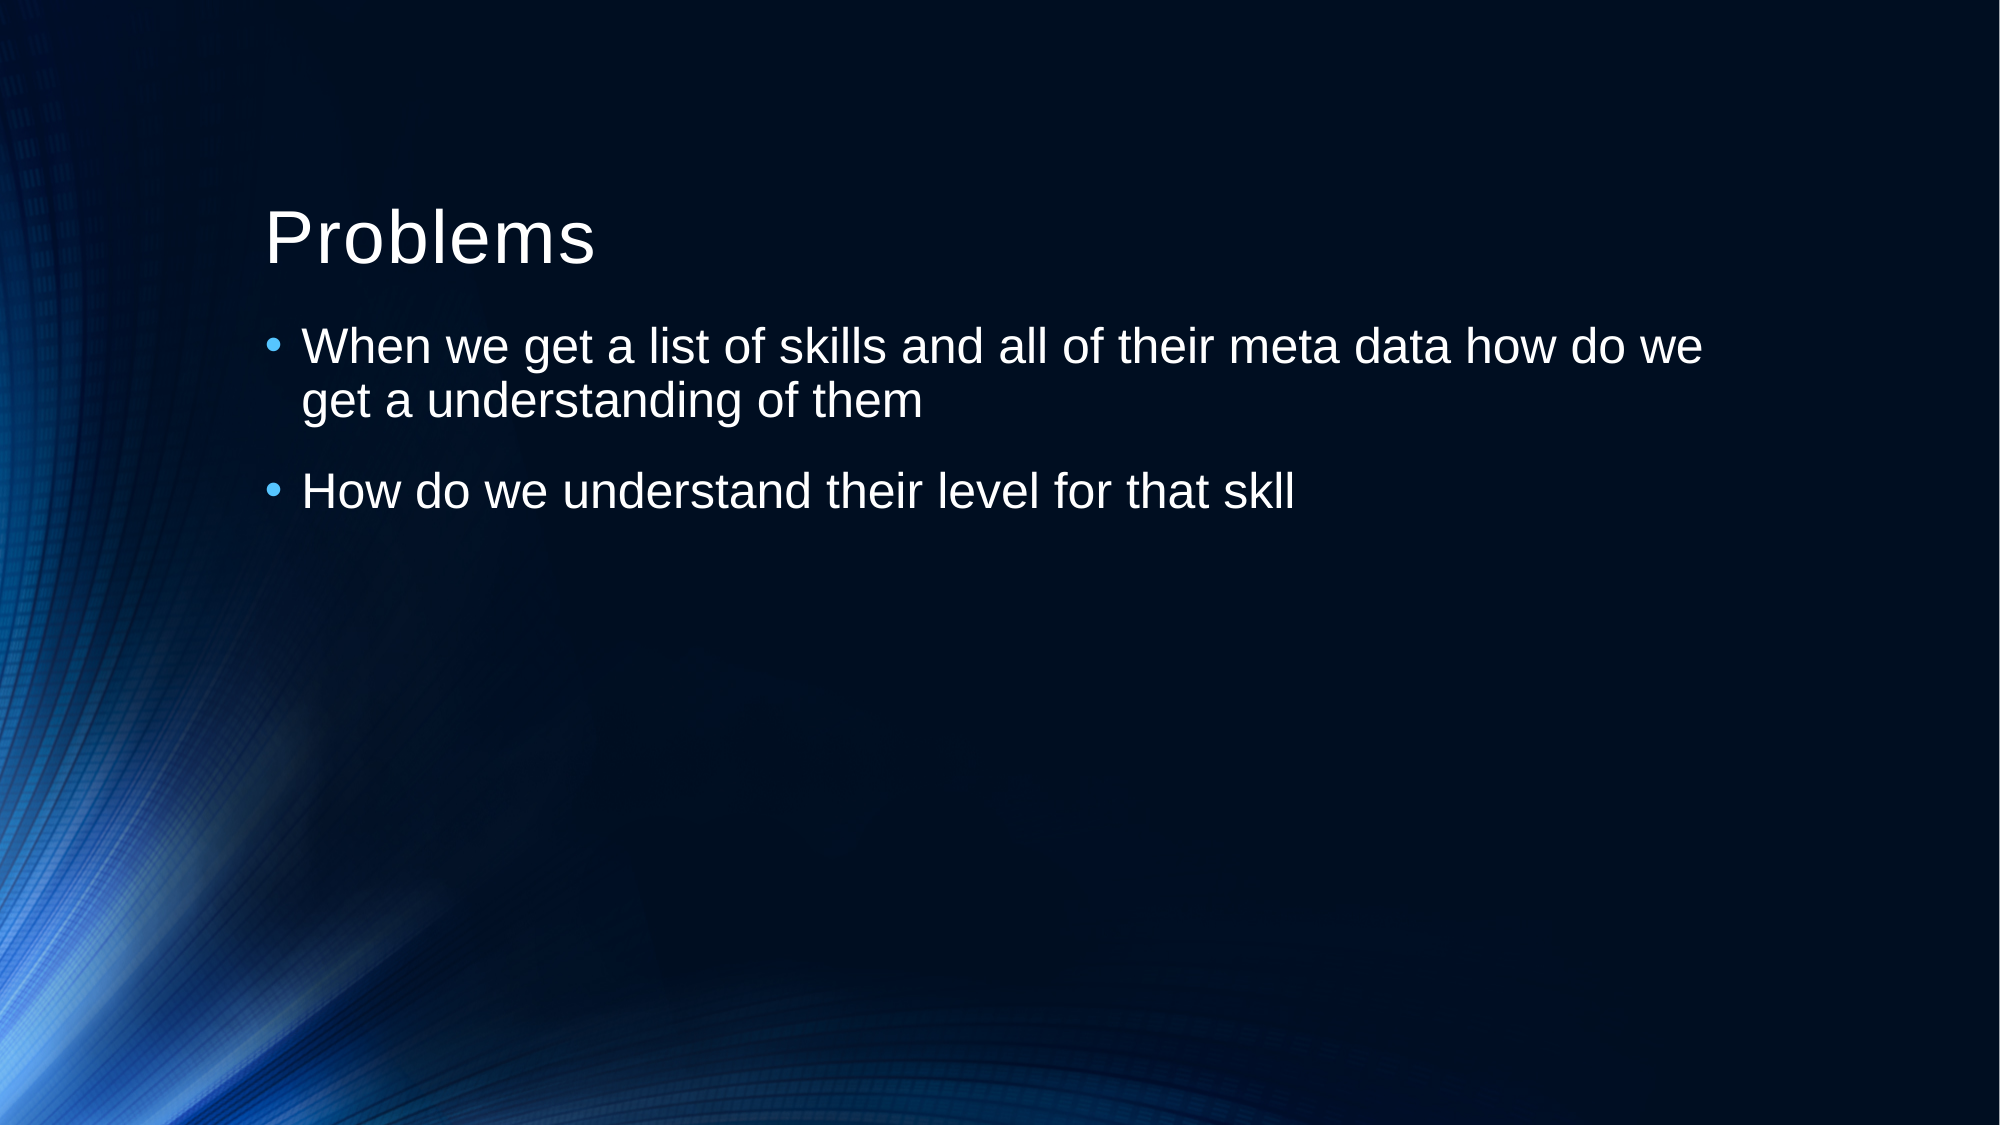

# Problems
When we get a list of skills and all of their meta data how do we get a understanding of them
How do we understand their level for that skll